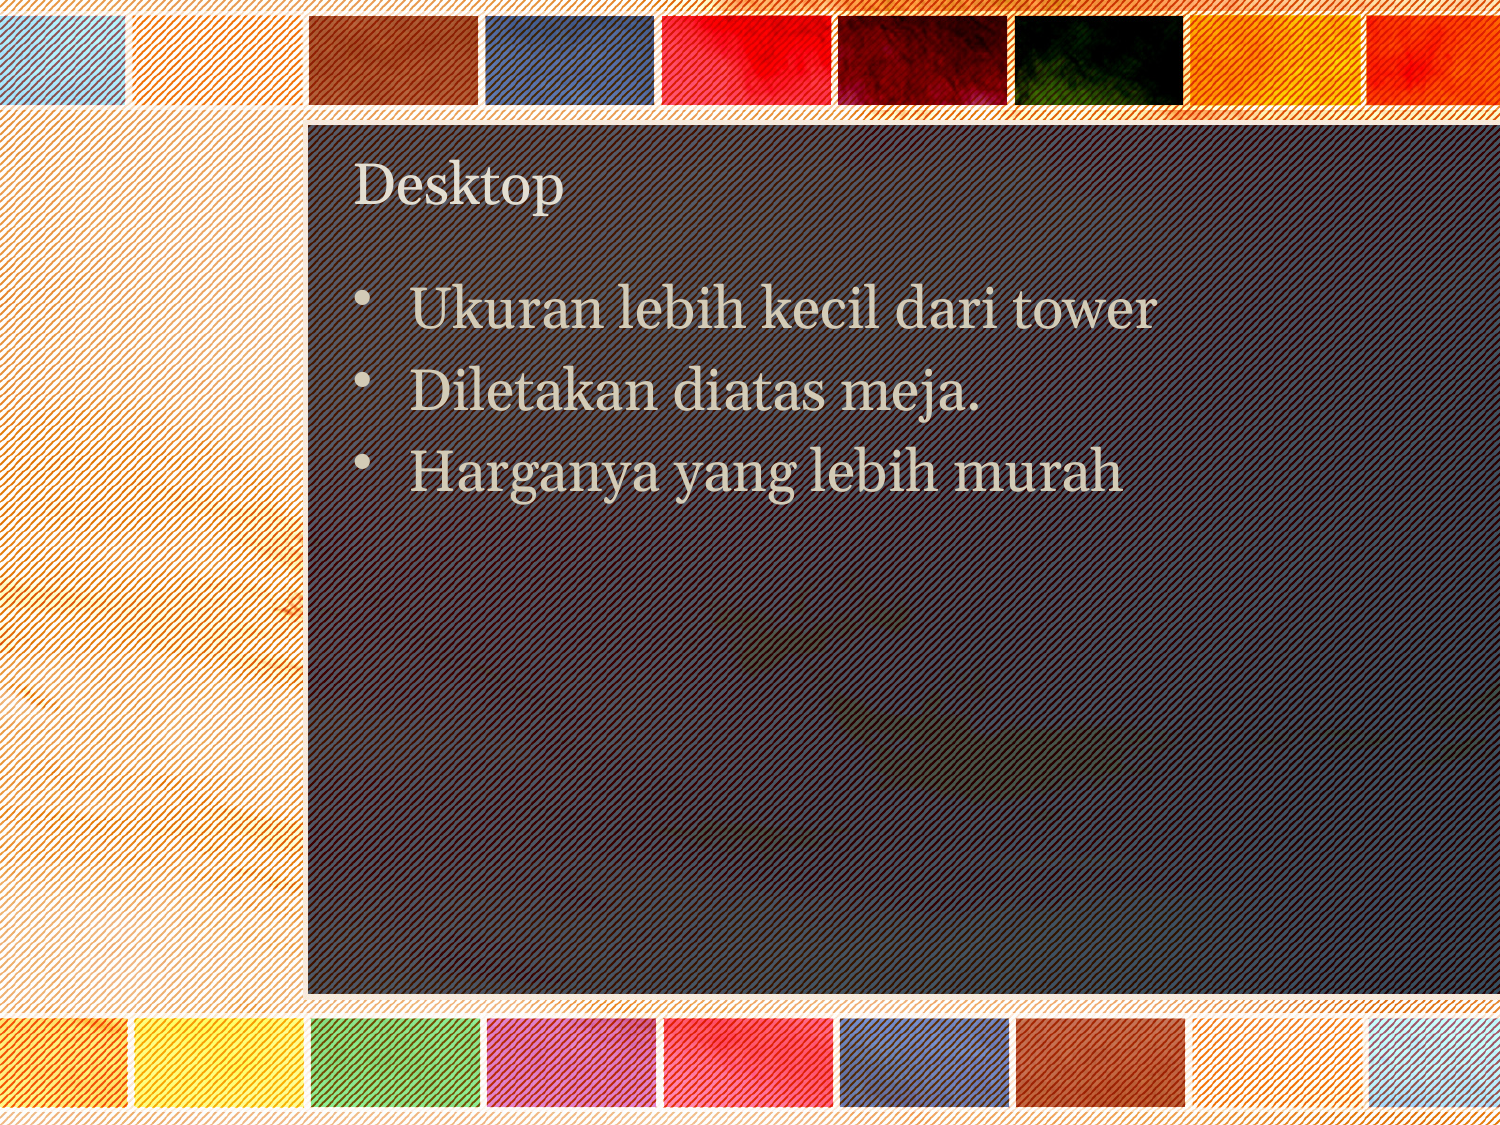

# Desktop
Ukuran lebih kecil dari tower
Diletakan diatas meja.
Harganya yang lebih murah